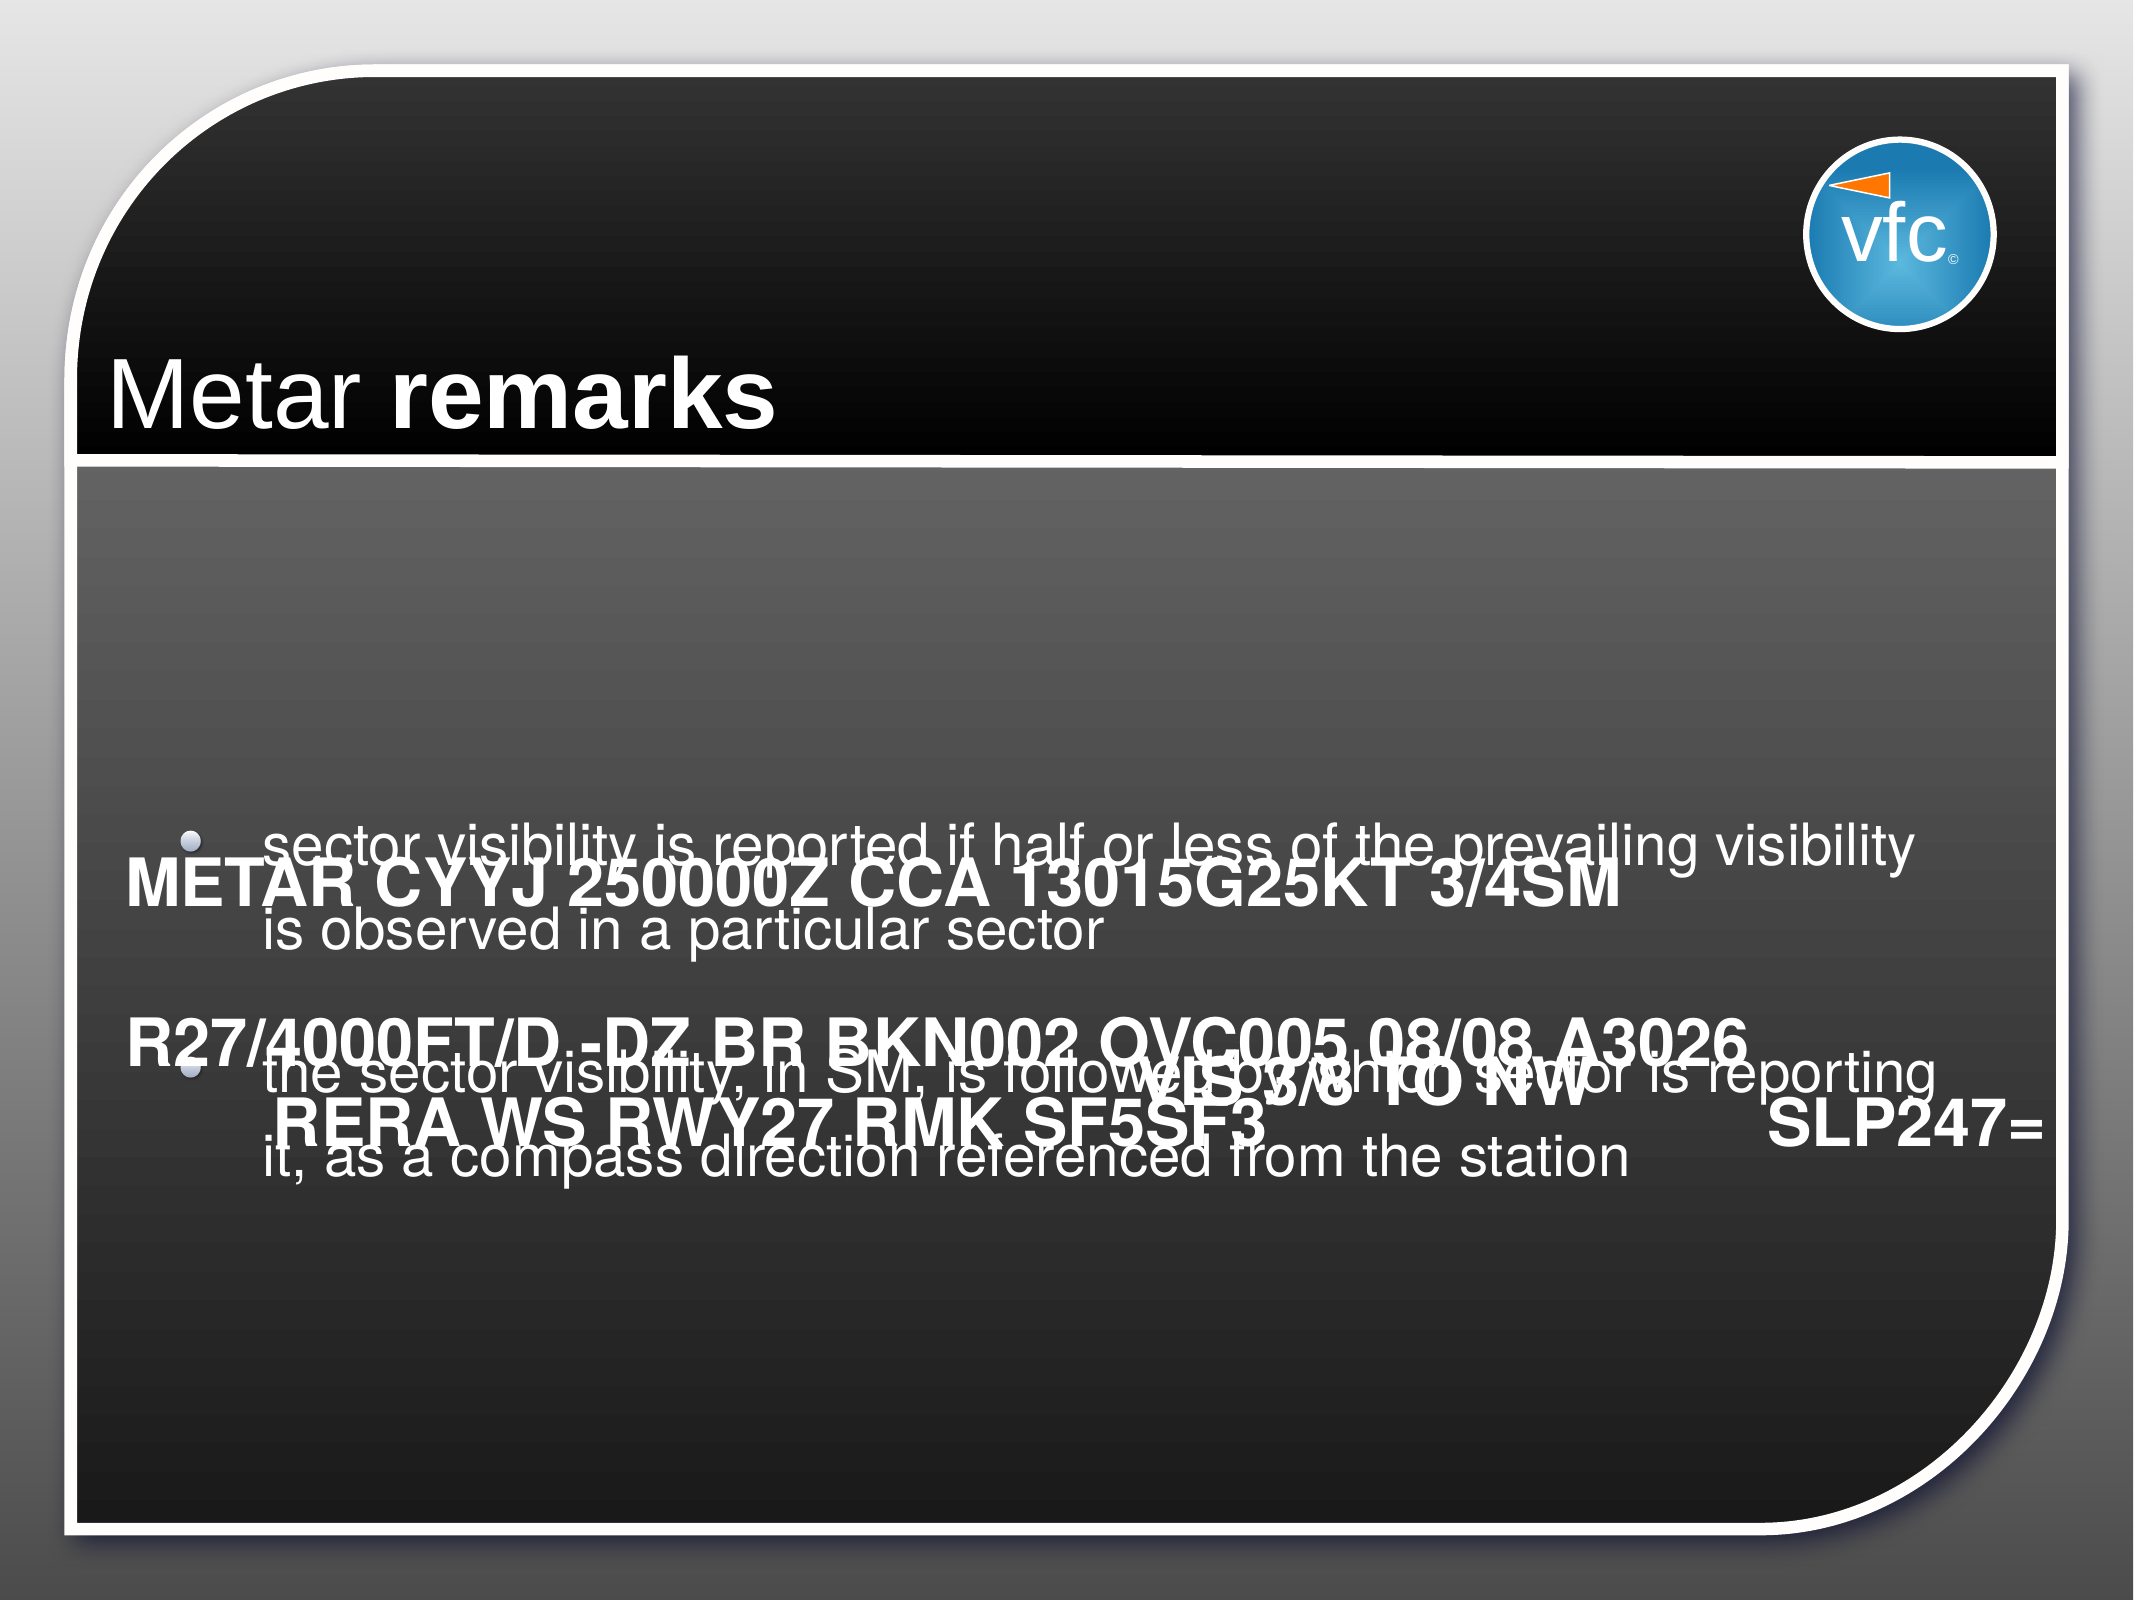

vfc©

# Metar remarks
sector visibility is reported if half or less of the prevailing visibility is observed in a particular sector
the sector visibility, in SM, is followed by which sector is reporting it, as a compass direction referenced from the station

METAR CYYJ 250000Z CCA 13015G25KT 3/4SM
R27/4000FT/D -DZ BR BKN002 OVC005 08/08 A3026                               RERA WS RWY27 RMK SF5SF3                           SLP247=
VIS 3/8 TO NW